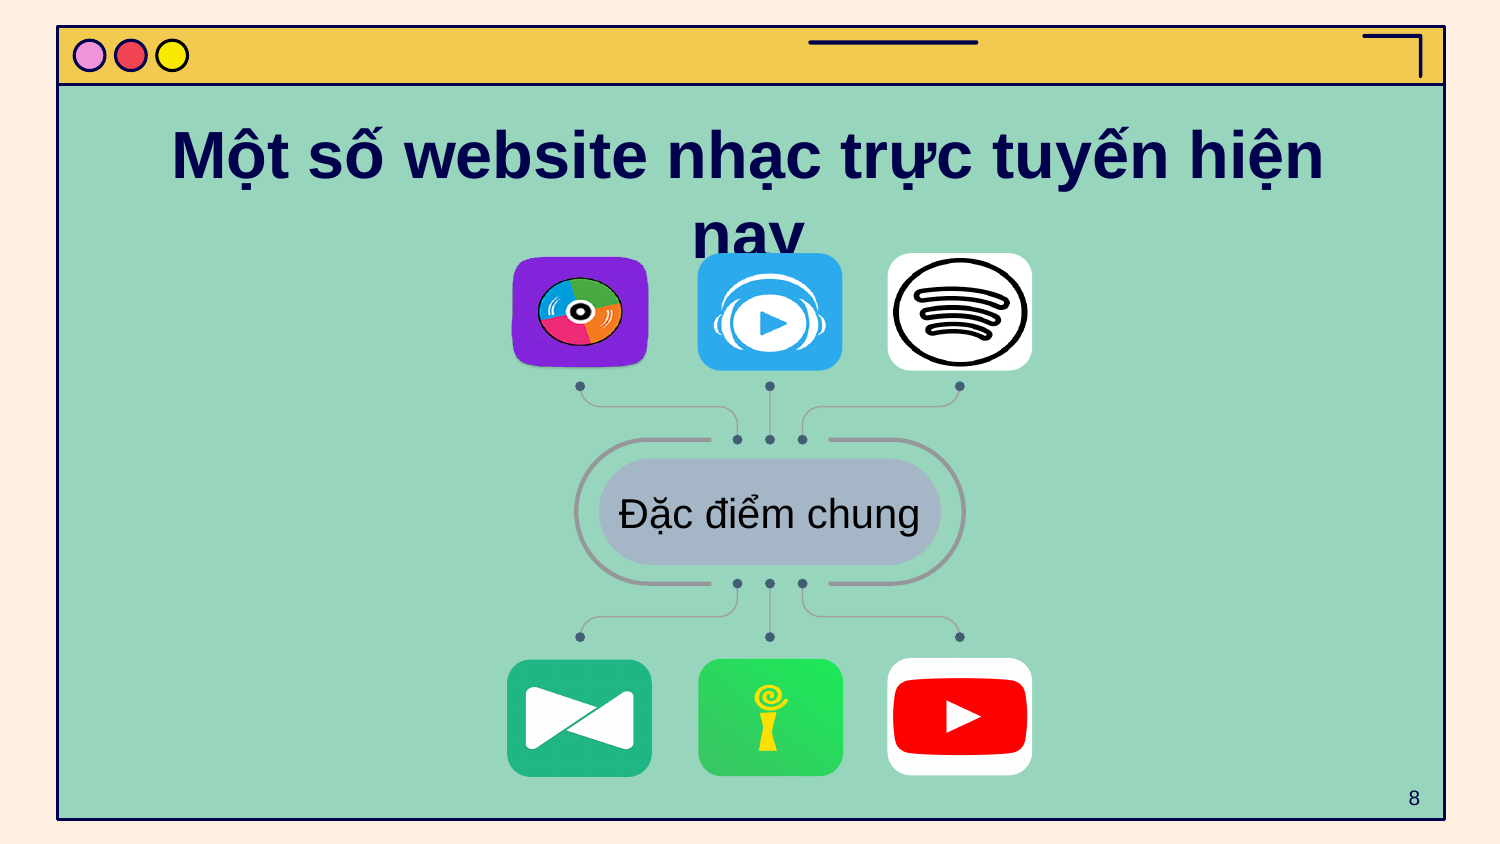

# Một số website nhạc trực tuyến hiện nay

Đặc điểm chung

8